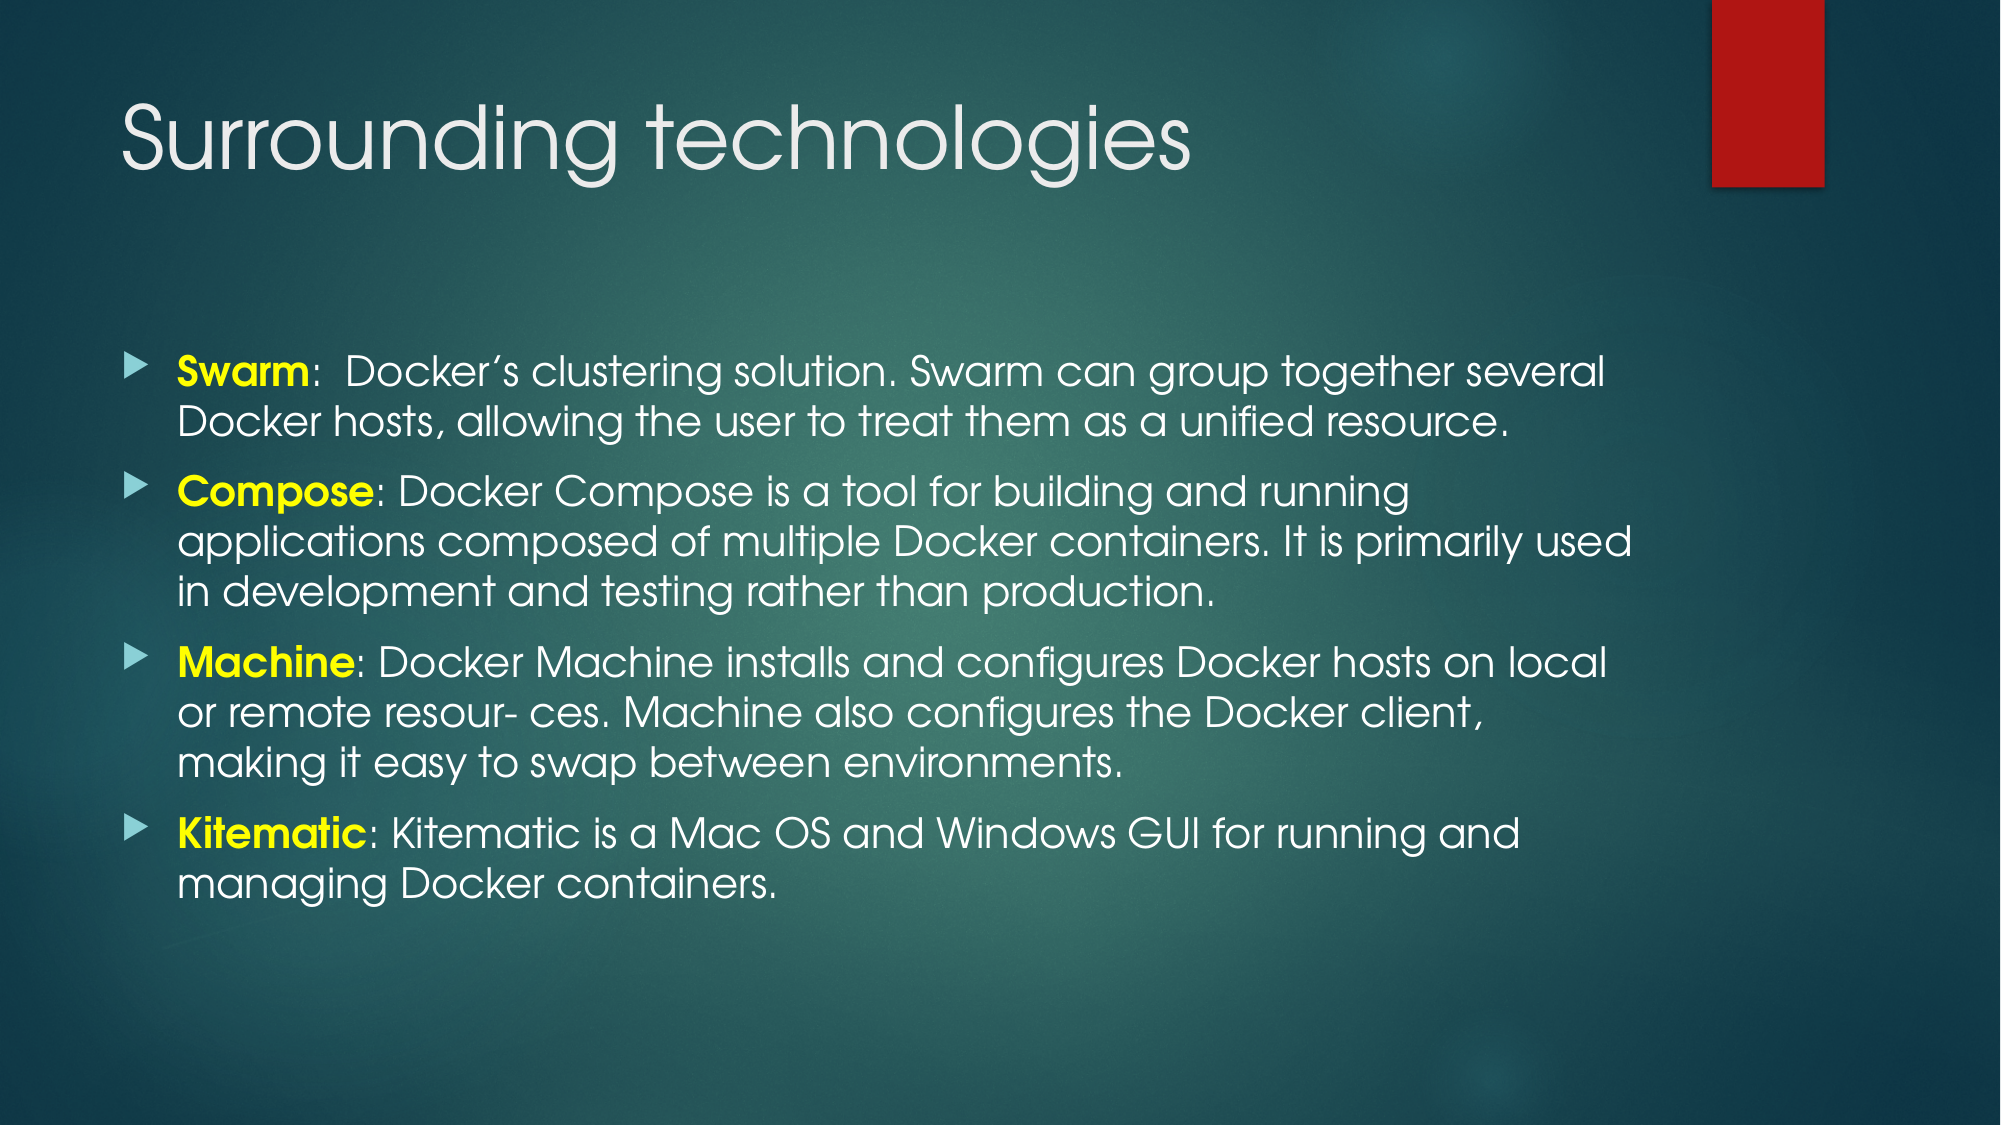

# Surrounding technologies
Swarm:  Docker’s clustering solution. Swarm can group together several Docker hosts, allowing the user to treat them as a unified resource.
Compose: Docker Compose is a tool for building and running applications composed of multiple Docker containers. It is primarily used in development and testing rather than production.
Machine: Docker Machine installs and configures Docker hosts on local or remote resour‐ ces. Machine also configures the Docker client, making it easy to swap between environments.
Kitematic: Kitematic is a Mac OS and Windows GUI for running and managing Docker containers.